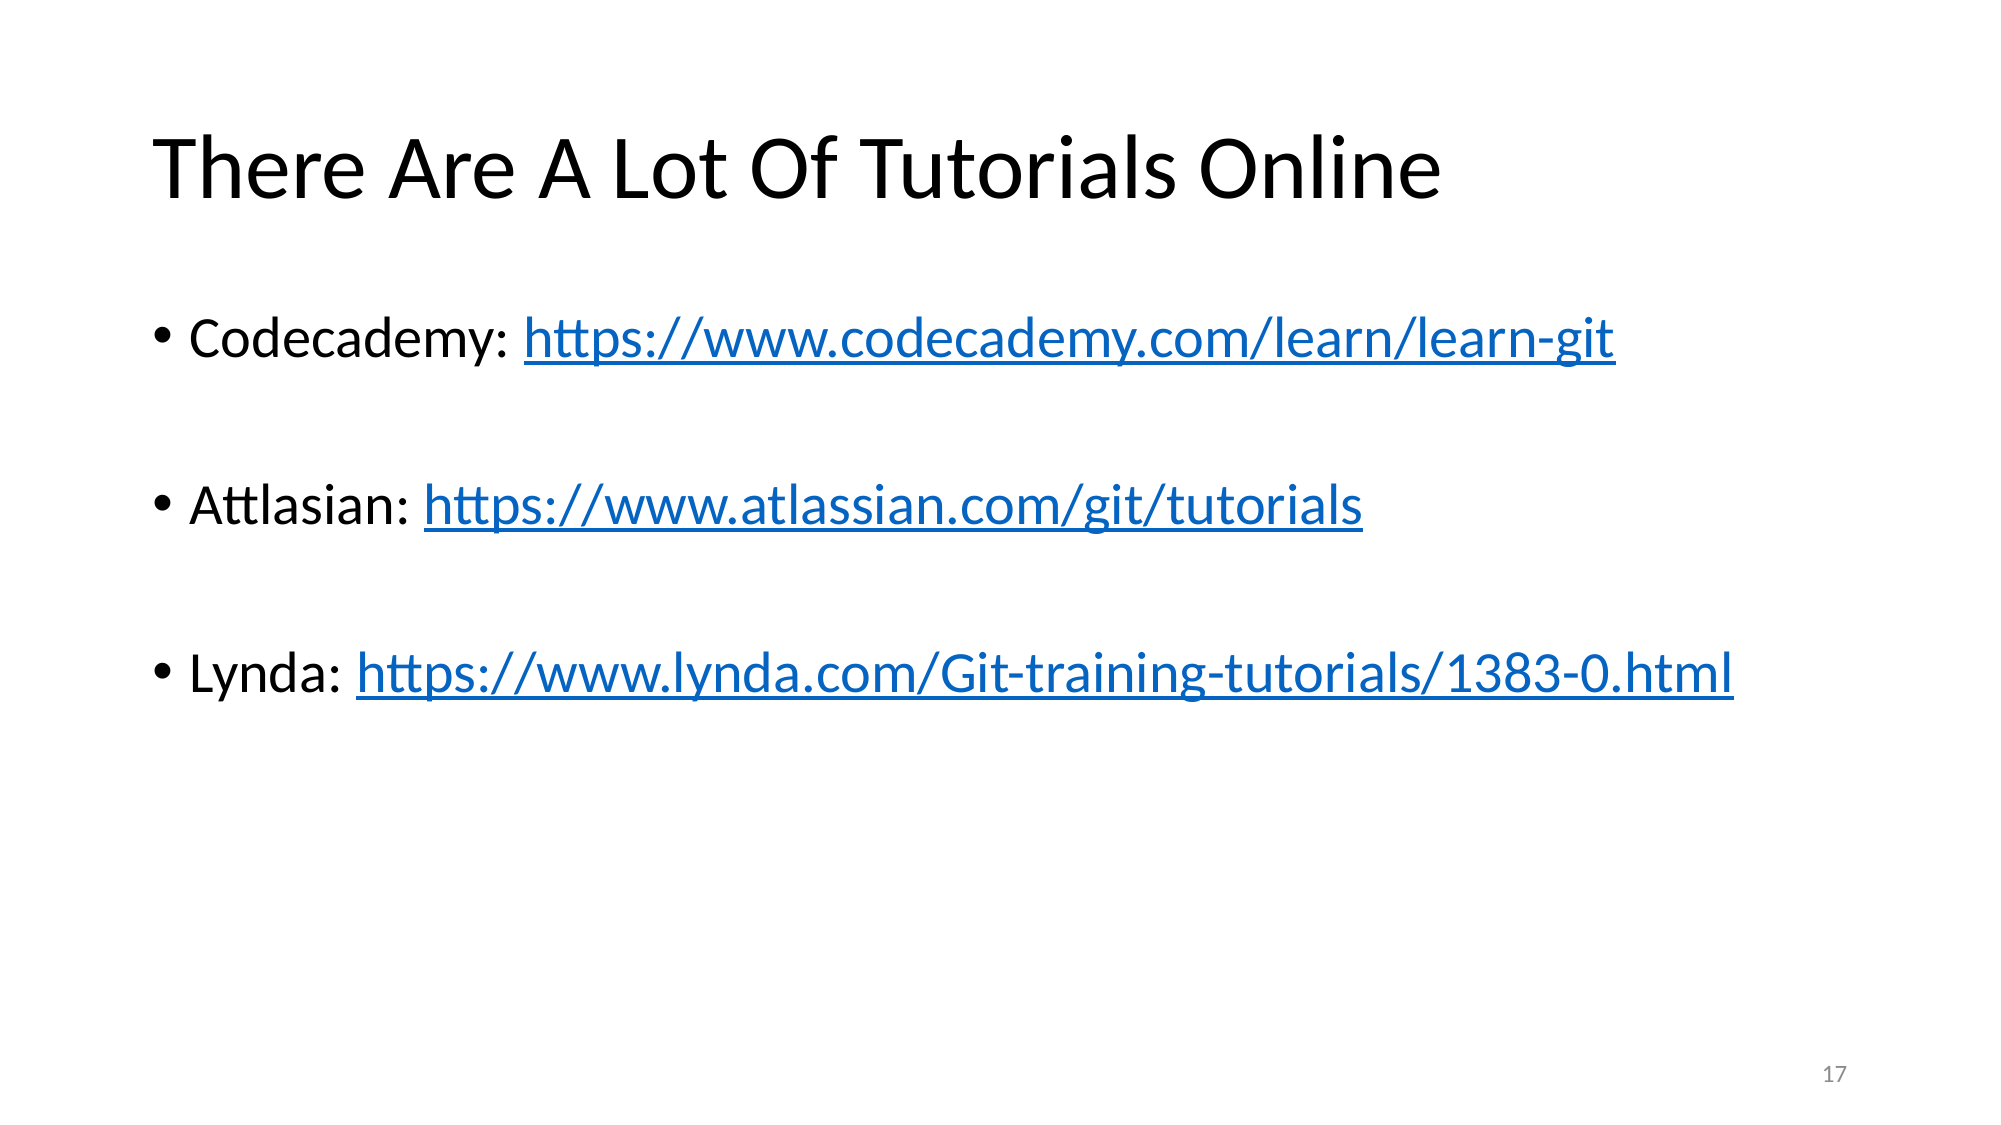

# There Are A Lot Of Tutorials Online
Codecademy: https://www.codecademy.com/learn/learn-git

Attlasian: https://www.atlassian.com/git/tutorials

Lynda: https://www.lynda.com/Git-training-tutorials/1383-0.html

17